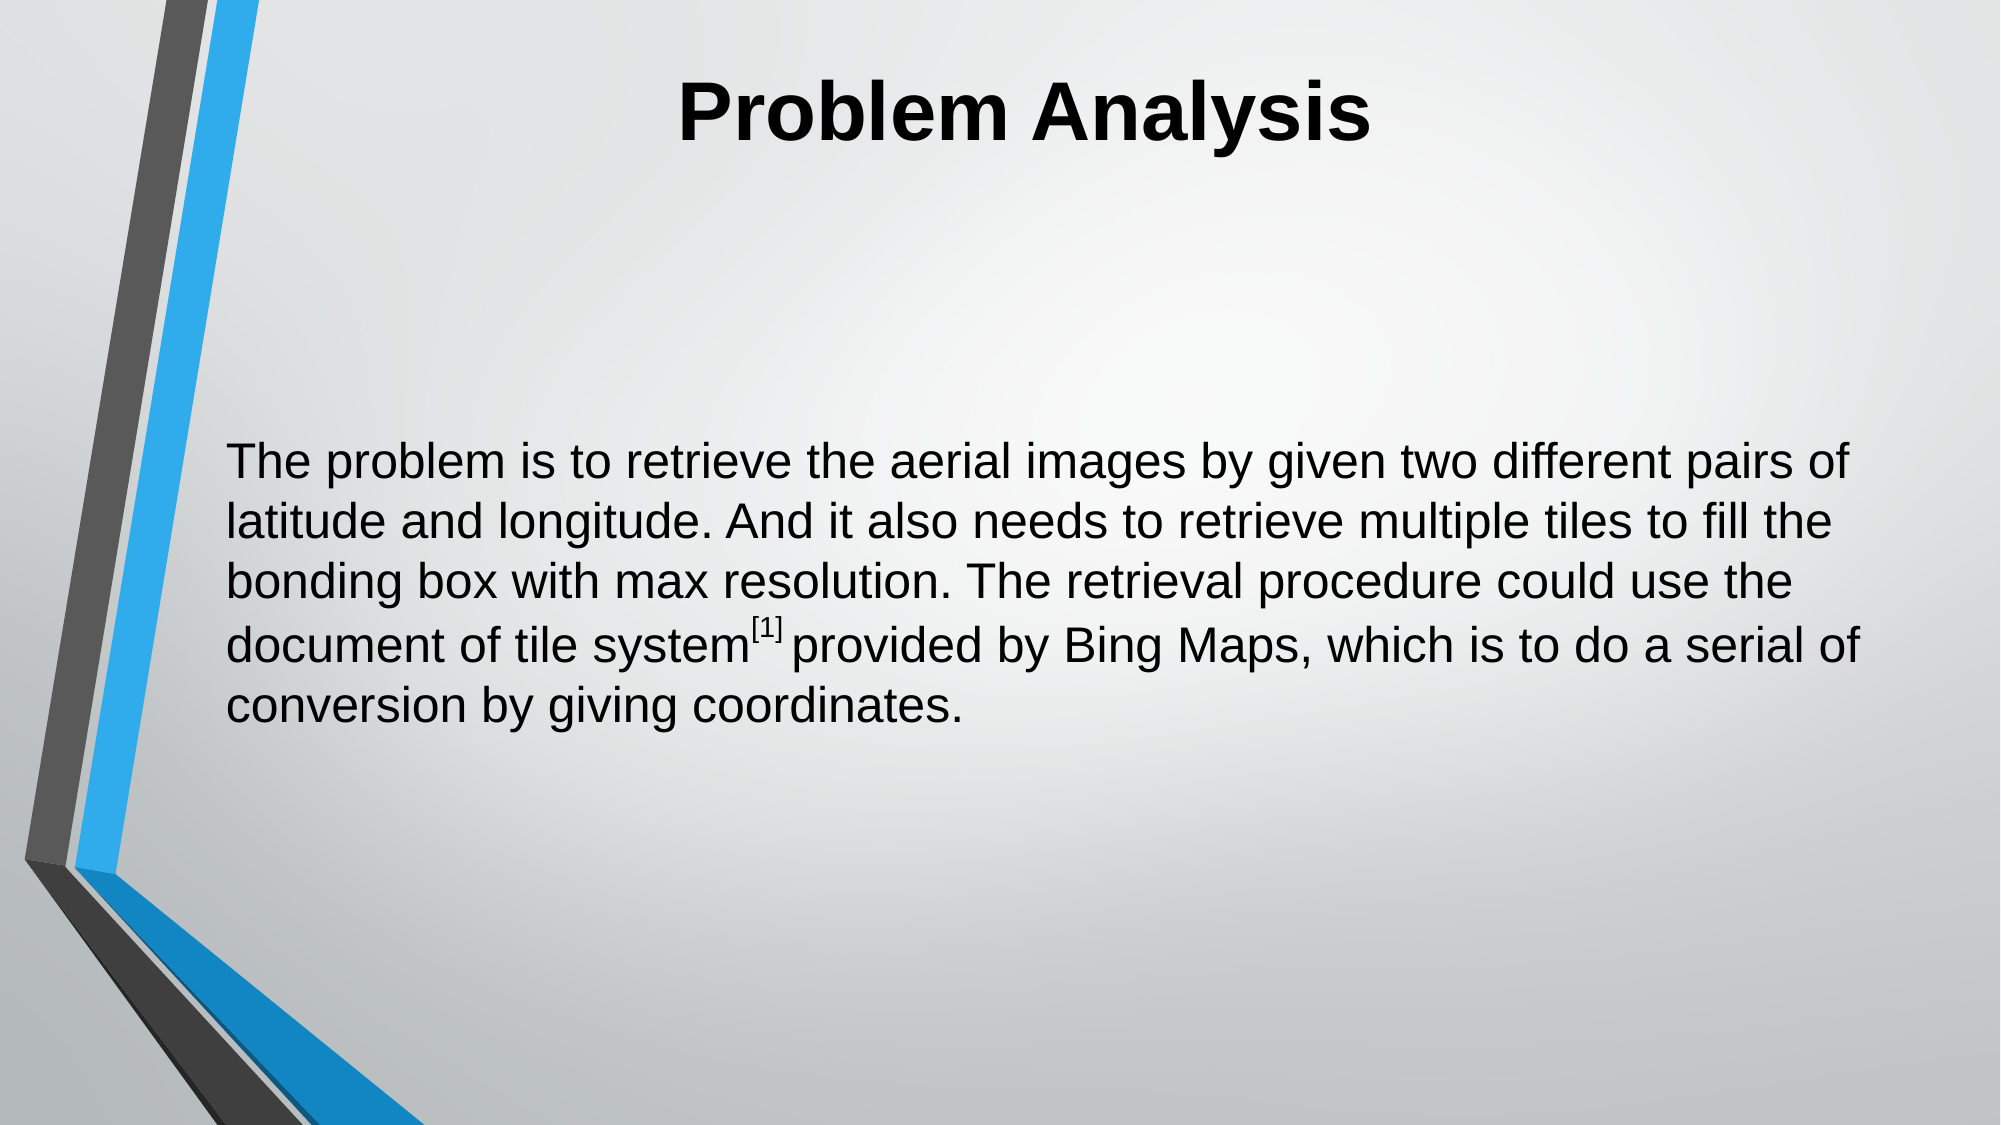

# Problem Analysis
The problem is to retrieve the aerial images by given two different pairs of latitude and longitude. And it also needs to retrieve multiple tiles to fill the bonding box with max resolution. The retrieval procedure could use the document of tile system[1] provided by Bing Maps, which is to do a serial of conversion by giving coordinates.